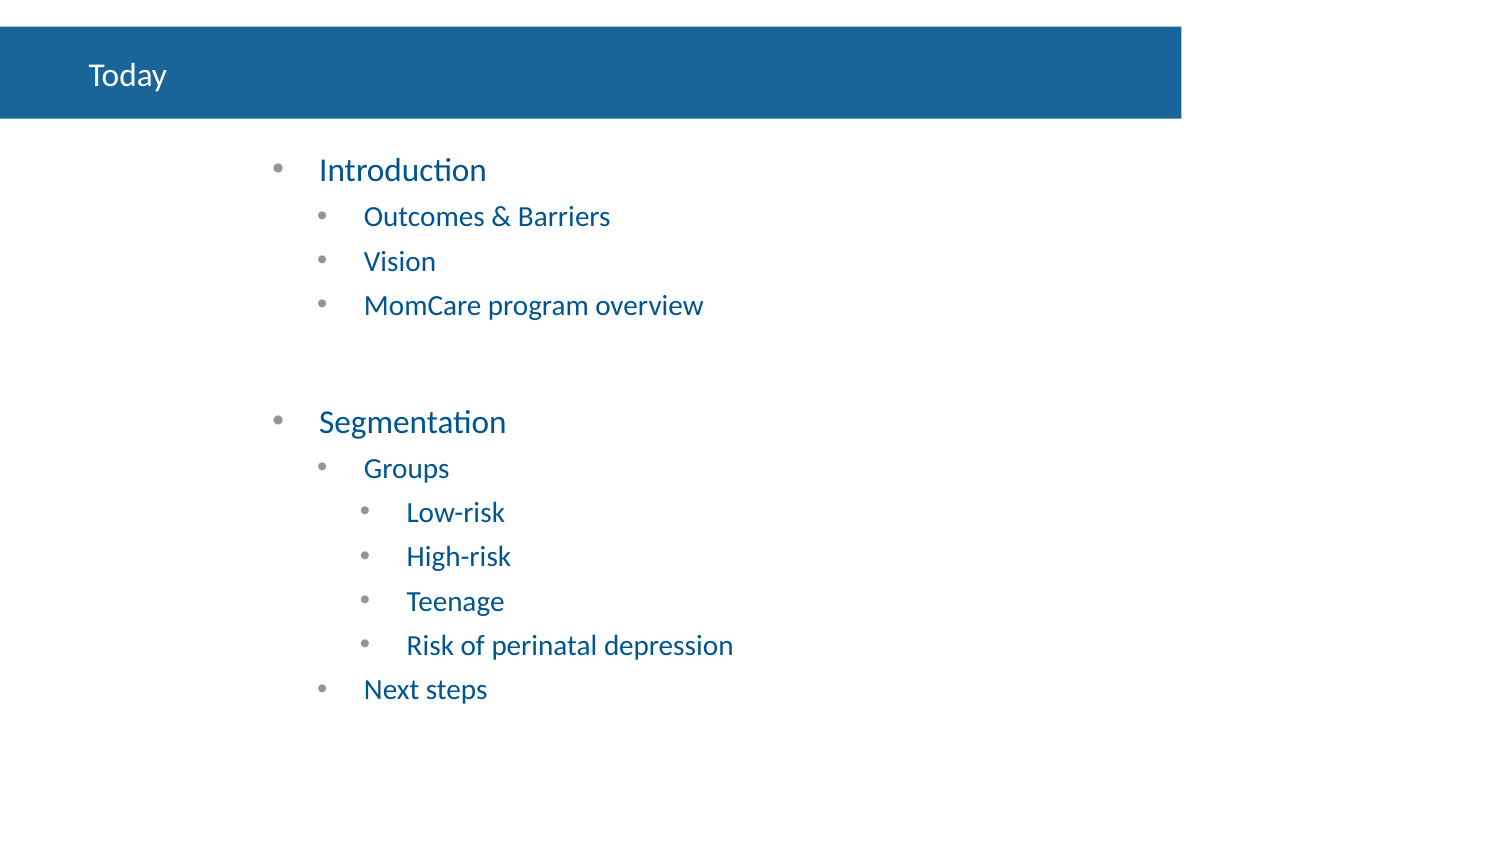

# Today
Introduction
Outcomes & Barriers
Vision
MomCare program overview

Segmentation
Groups
Low-risk
High-risk
Teenage
Risk of perinatal depression
Next steps